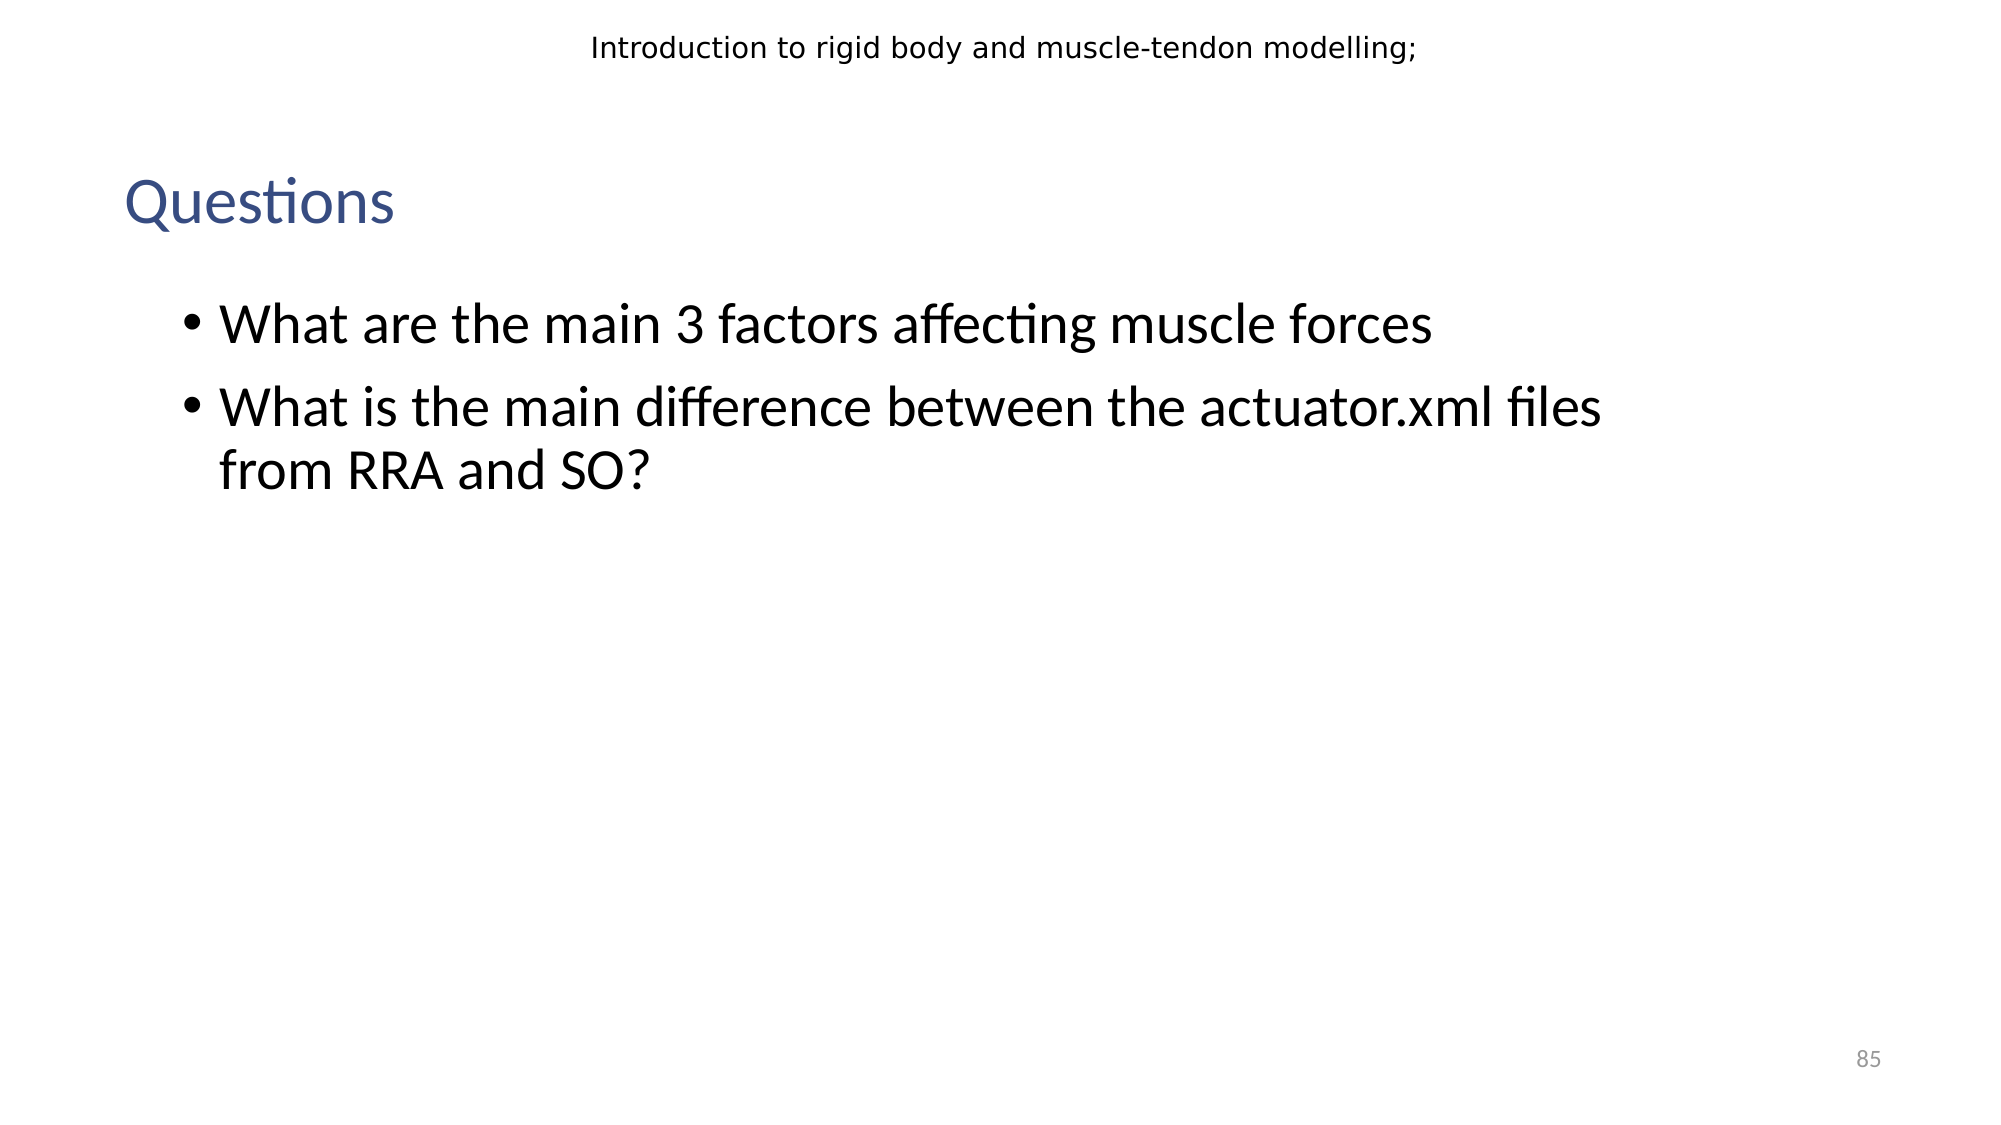

Introduction to rigid body and muscle-tendon modelling;
# Questions
What are the main 3 factors affecting muscle forces
What is the main difference between the actuator.xml files from RRA and SO?
85